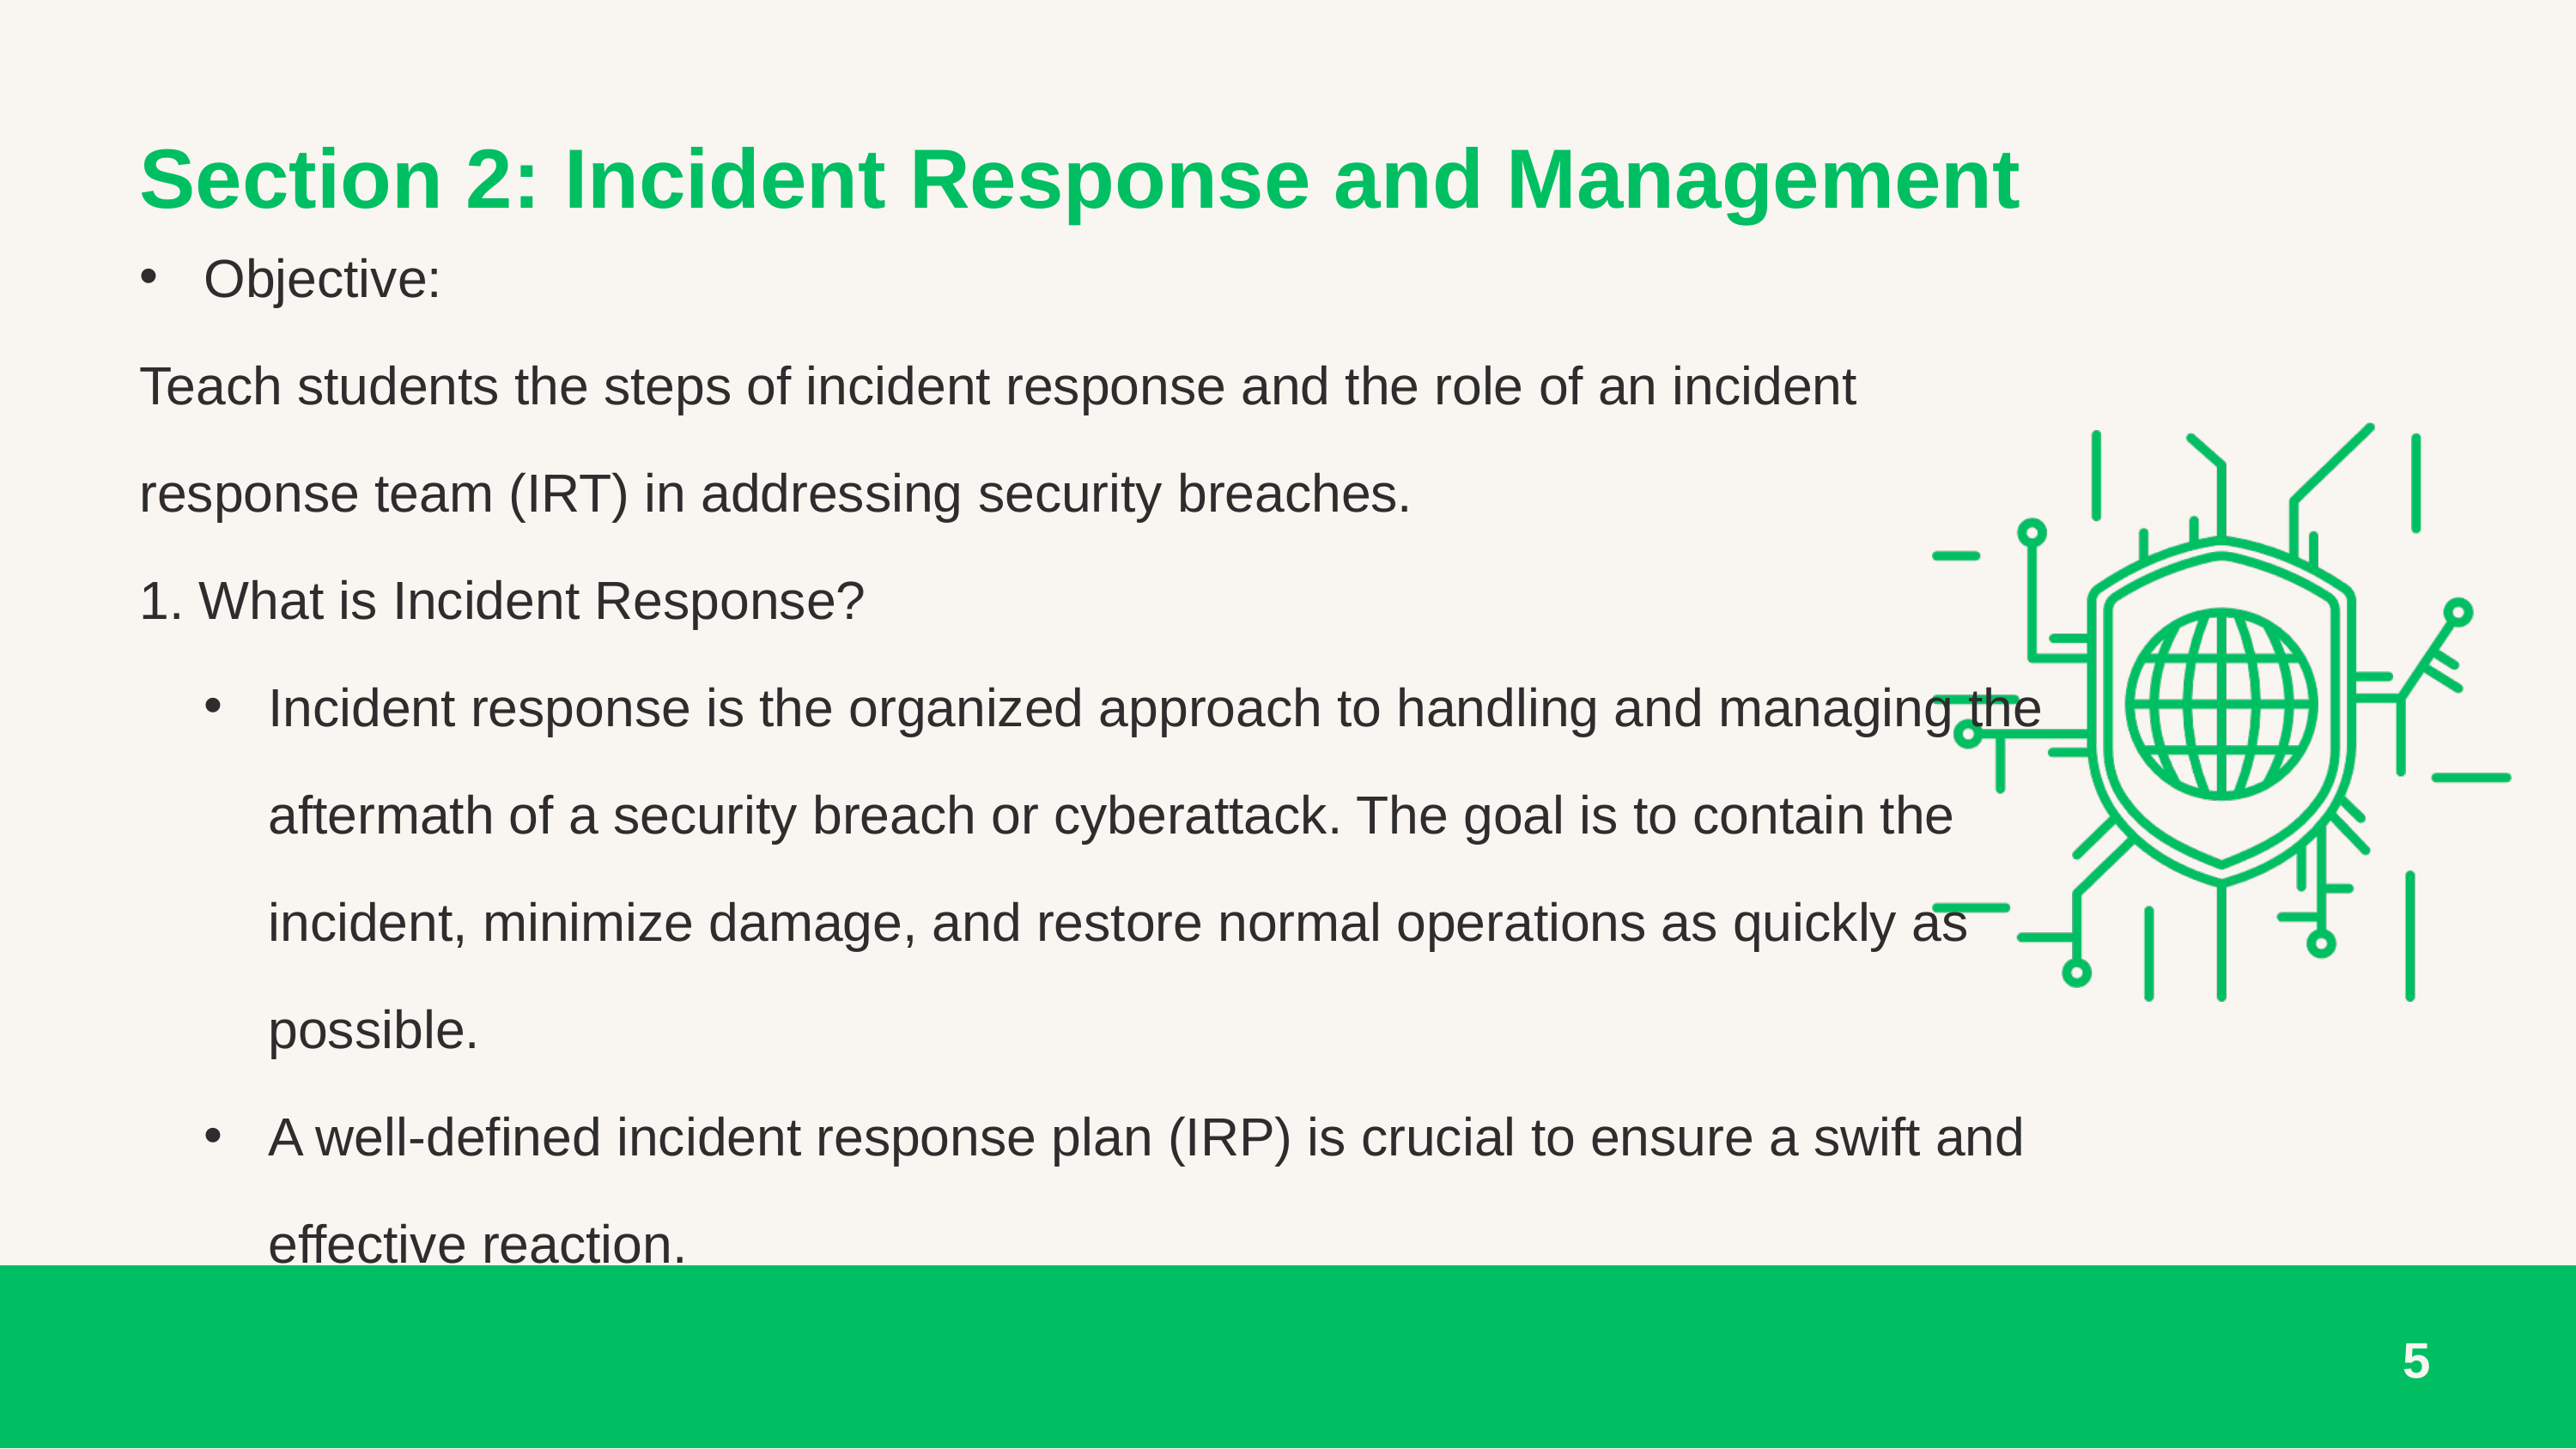

Section 2: Incident Response and Management
Objective:
Teach students the steps of incident response and the role of an incident response team (IRT) in addressing security breaches.
1. What is Incident Response?
Incident response is the organized approach to handling and managing the aftermath of a security breach or cyberattack. The goal is to contain the incident, minimize damage, and restore normal operations as quickly as possible.
A well-defined incident response plan (IRP) is crucial to ensure a swift and effective reaction.

5